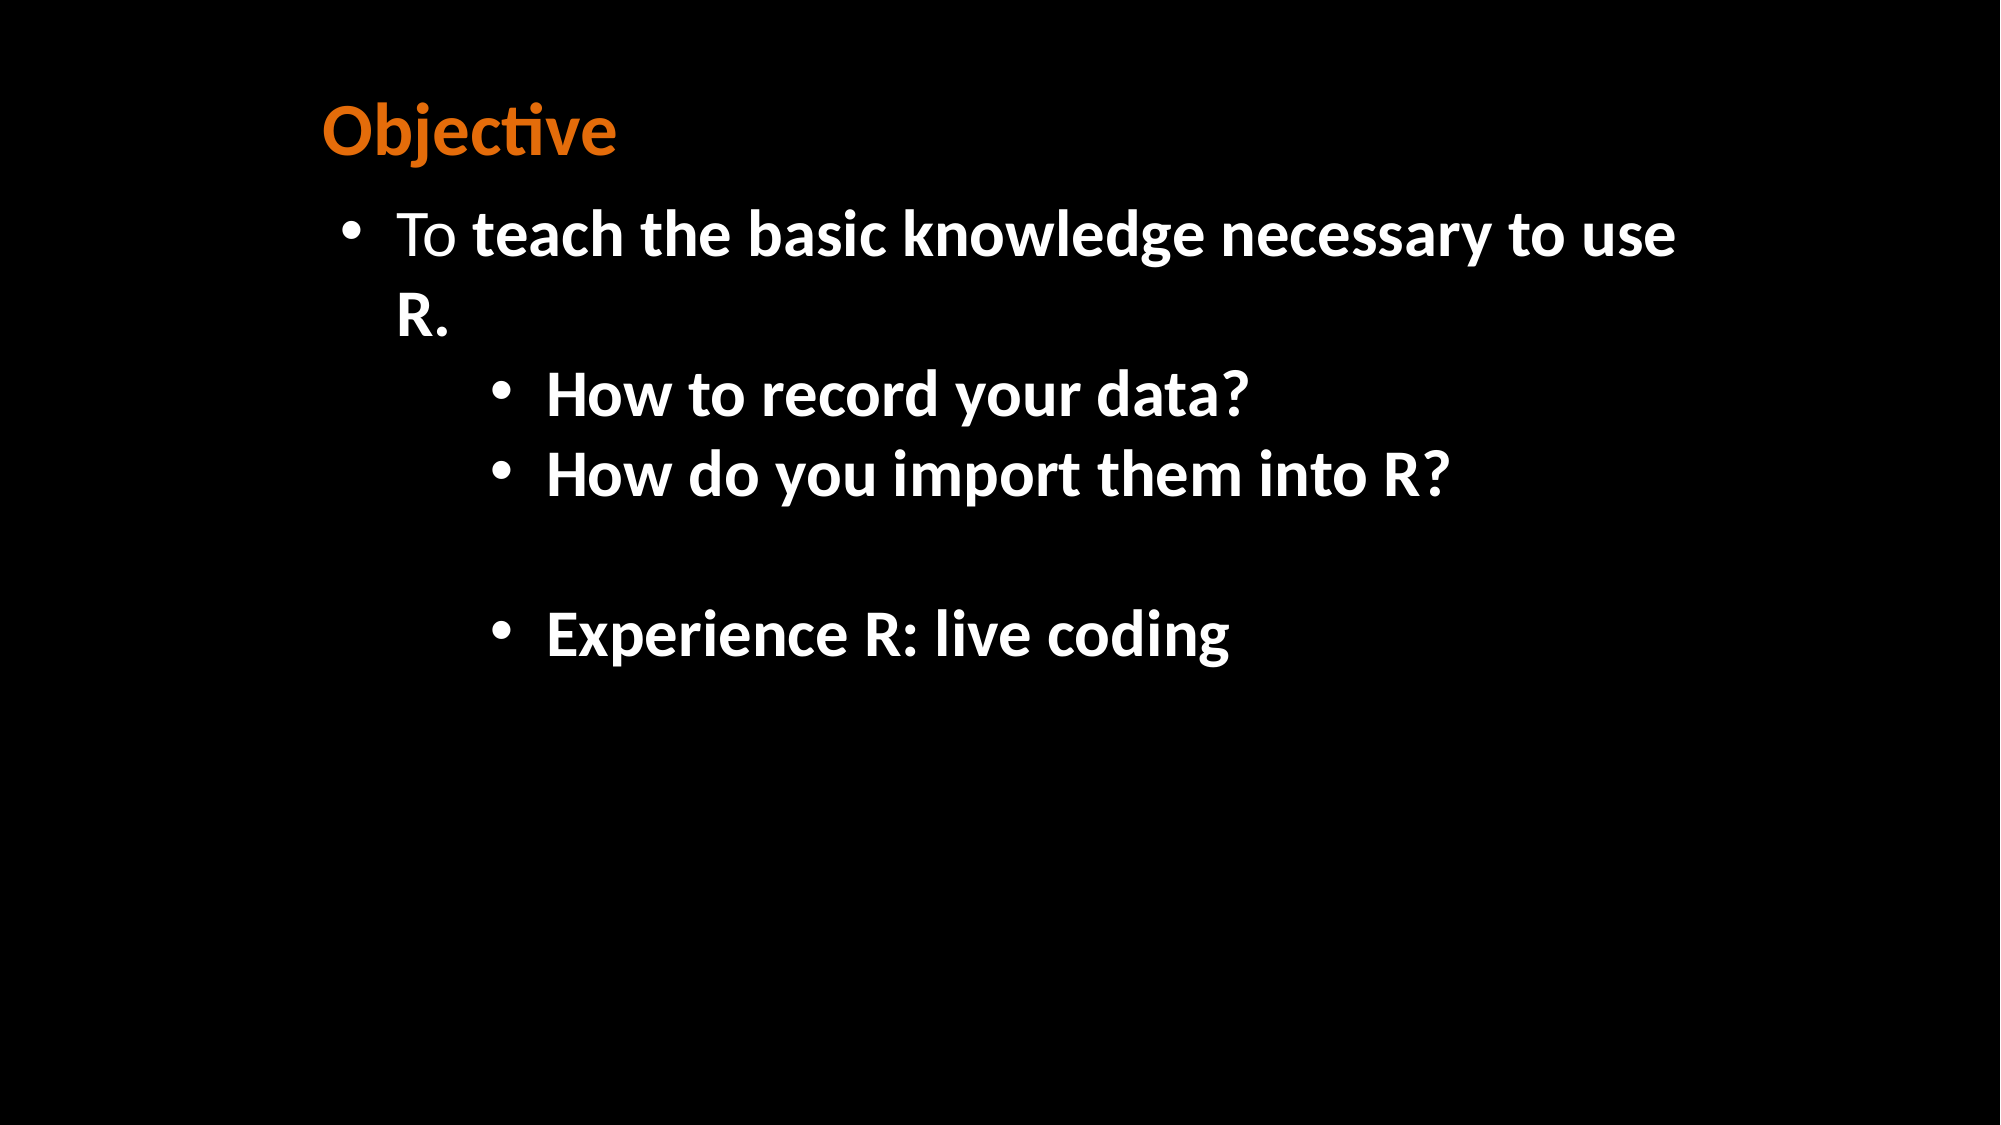

Objective
To teach the basic knowledge necessary to use R.
How to record your data?
How do you import them into R?

Experience R: live coding